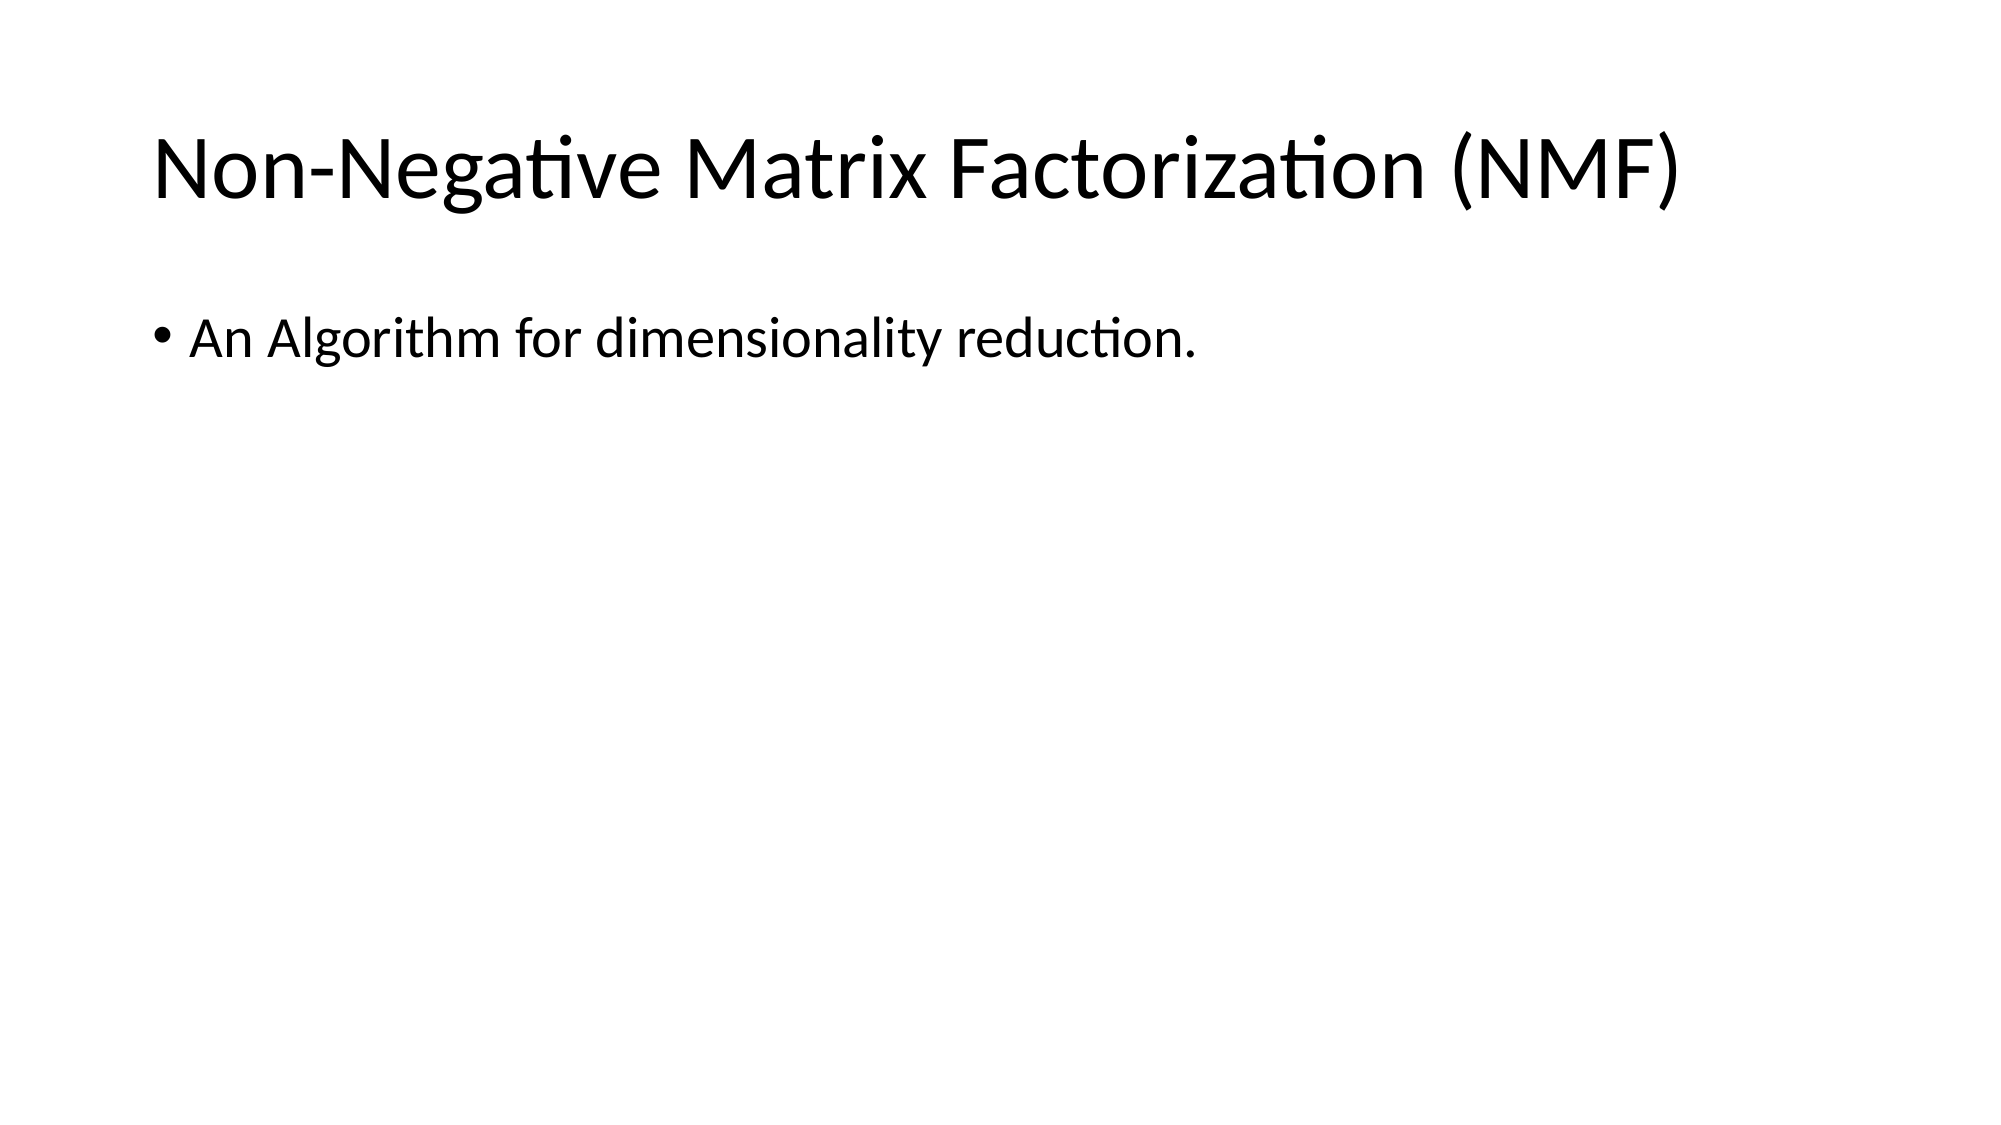

# Non-Negative Matrix Factorization (NMF)
An Algorithm for dimensionality reduction.